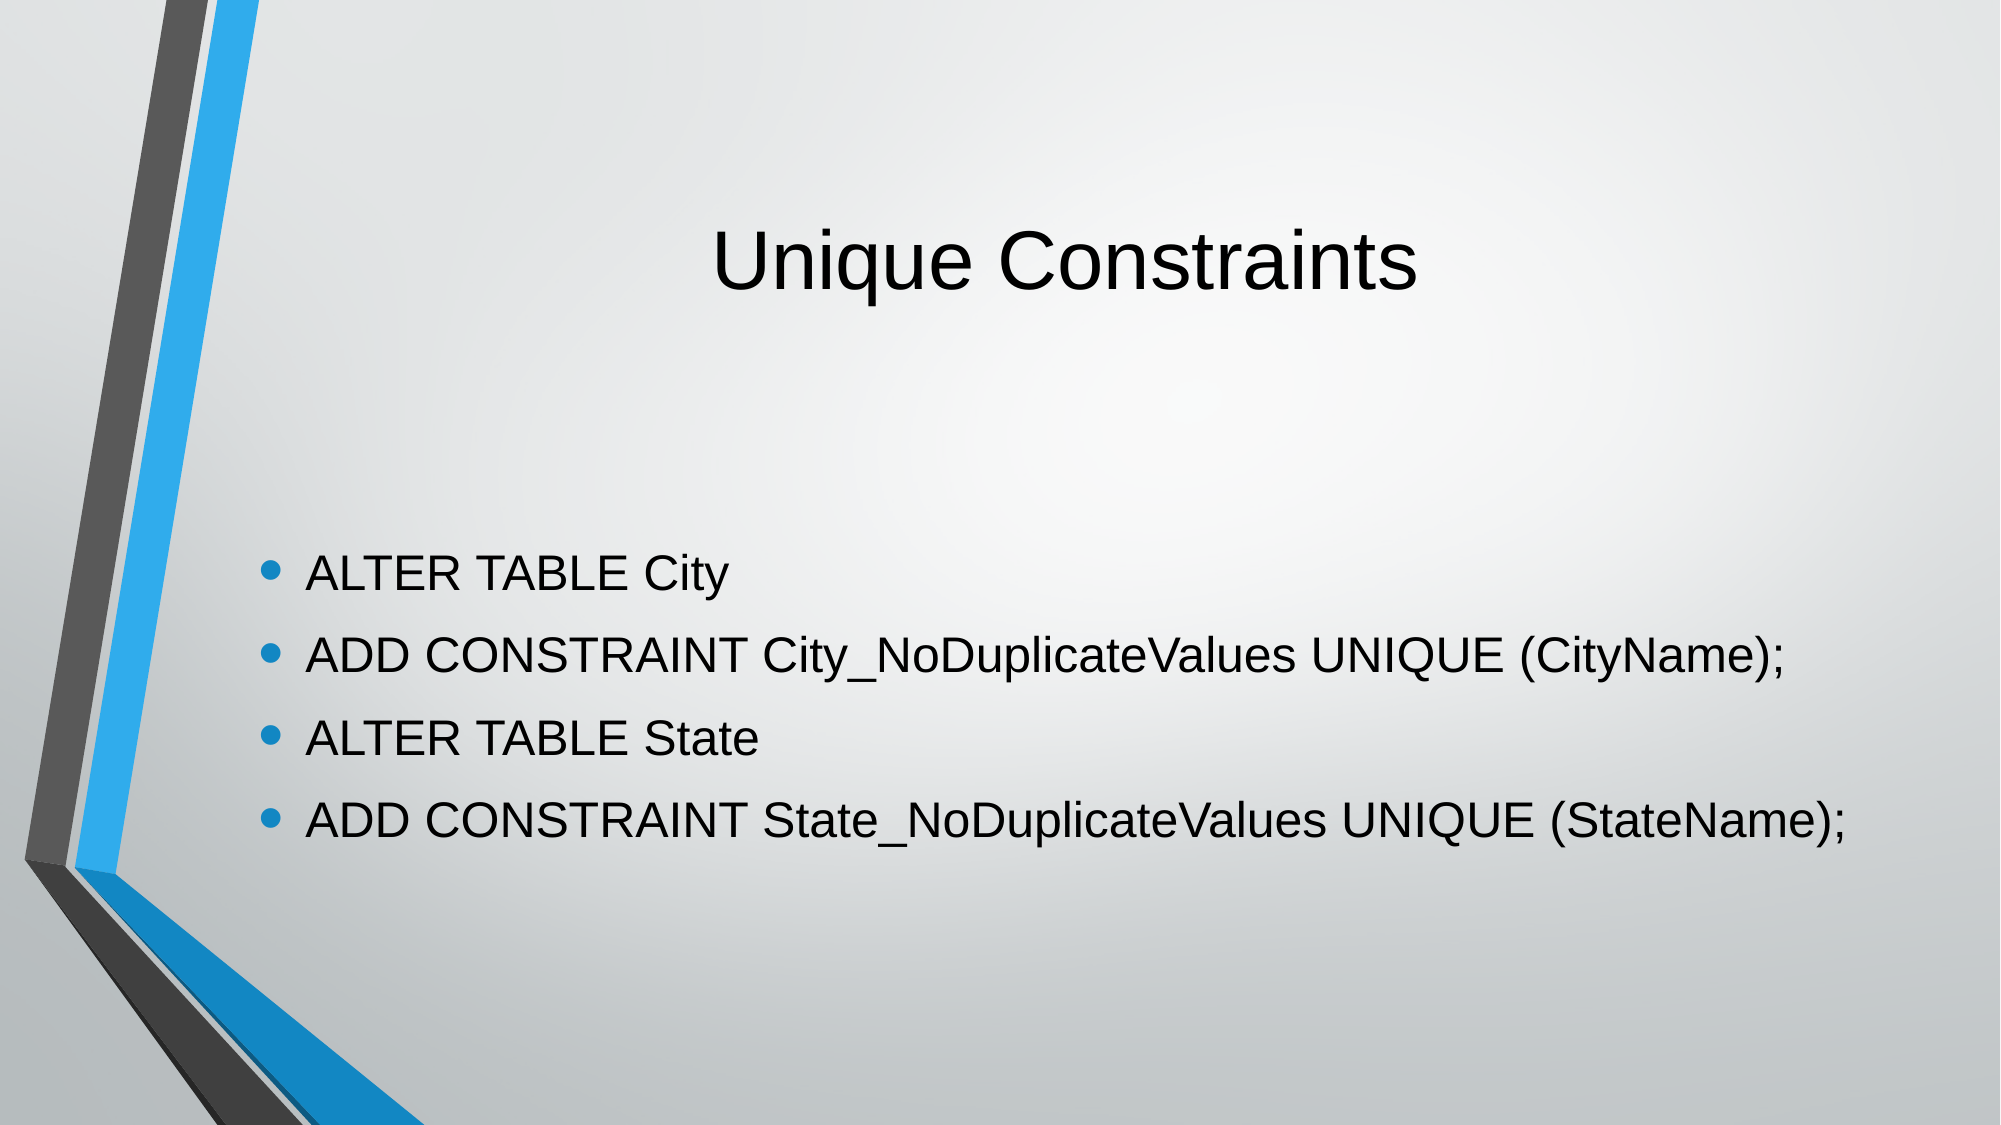

# Unique Constraints
ALTER TABLE City
ADD CONSTRAINT City_NoDuplicateValues UNIQUE (CityName);
ALTER TABLE State
ADD CONSTRAINT State_NoDuplicateValues UNIQUE (StateName);